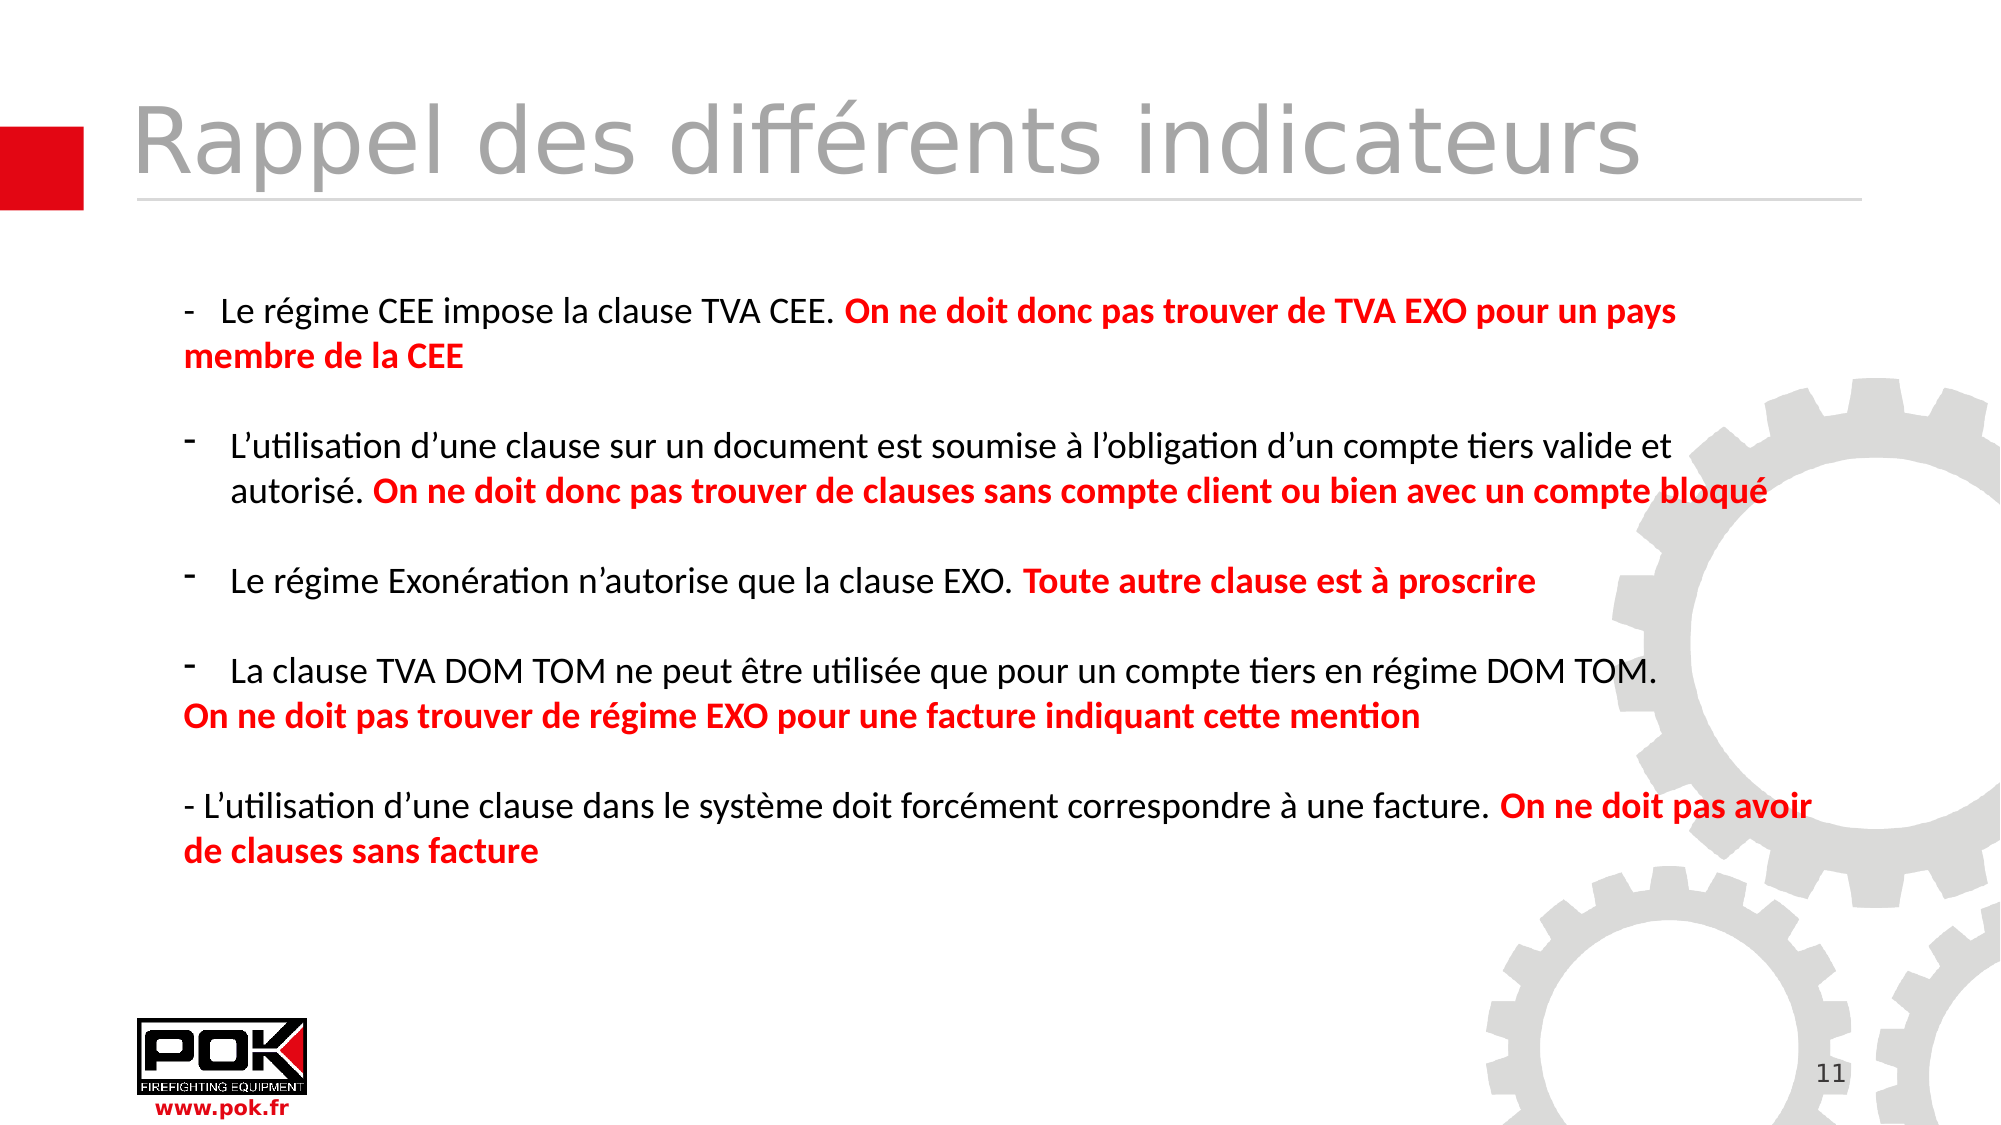

# Rappel des différents indicateurs
-   Le régime CEE impose la clause TVA CEE. On ne doit donc pas trouver de TVA EXO pour un pays membre de la CEE

L’utilisation d’une clause sur un document est soumise à l’obligation d’un compte tiers valide et autorisé. On ne doit donc pas trouver de clauses sans compte client ou bien avec un compte bloqué

Le régime Exonération n’autorise que la clause EXO. Toute autre clause est à proscrire

La clause TVA DOM TOM ne peut être utilisée que pour un compte tiers en régime DOM TOM.
On ne doit pas trouver de régime EXO pour une facture indiquant cette mention

- L’utilisation d’une clause dans le système doit forcément correspondre à une facture. On ne doit pas avoir de clauses sans facture

11